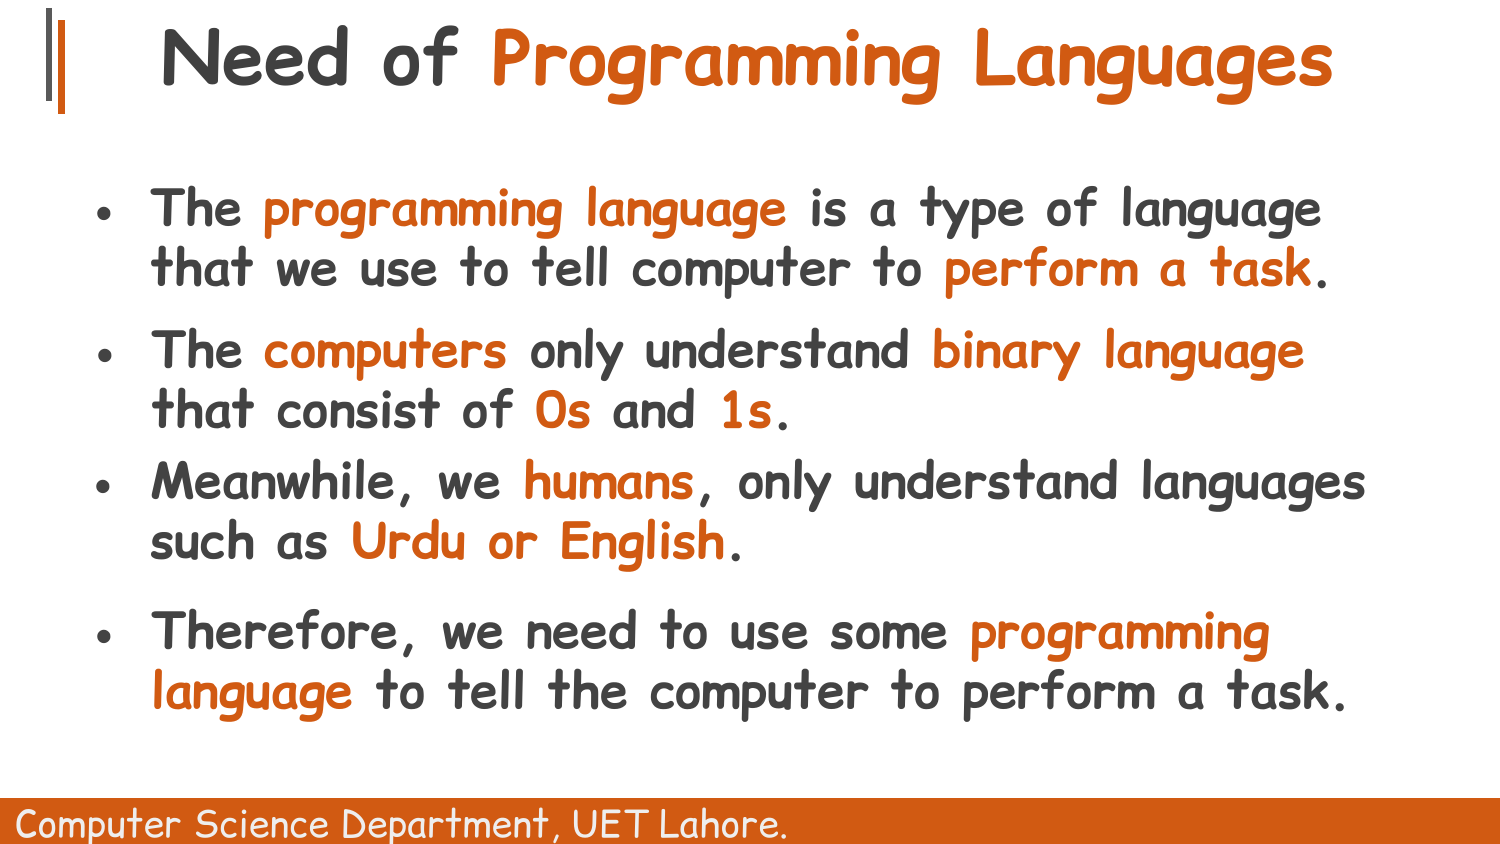

# Need of Programming Languages
The programming language is a type of language that we use to tell computer to perform a task.
The computers only understand binary language that consist of 0s and 1s.
Meanwhile, we humans, only understand languages such as Urdu or English.
Therefore, we need to use some programming language to tell the computer to perform a task.
Computer Science Department, UET Lahore.